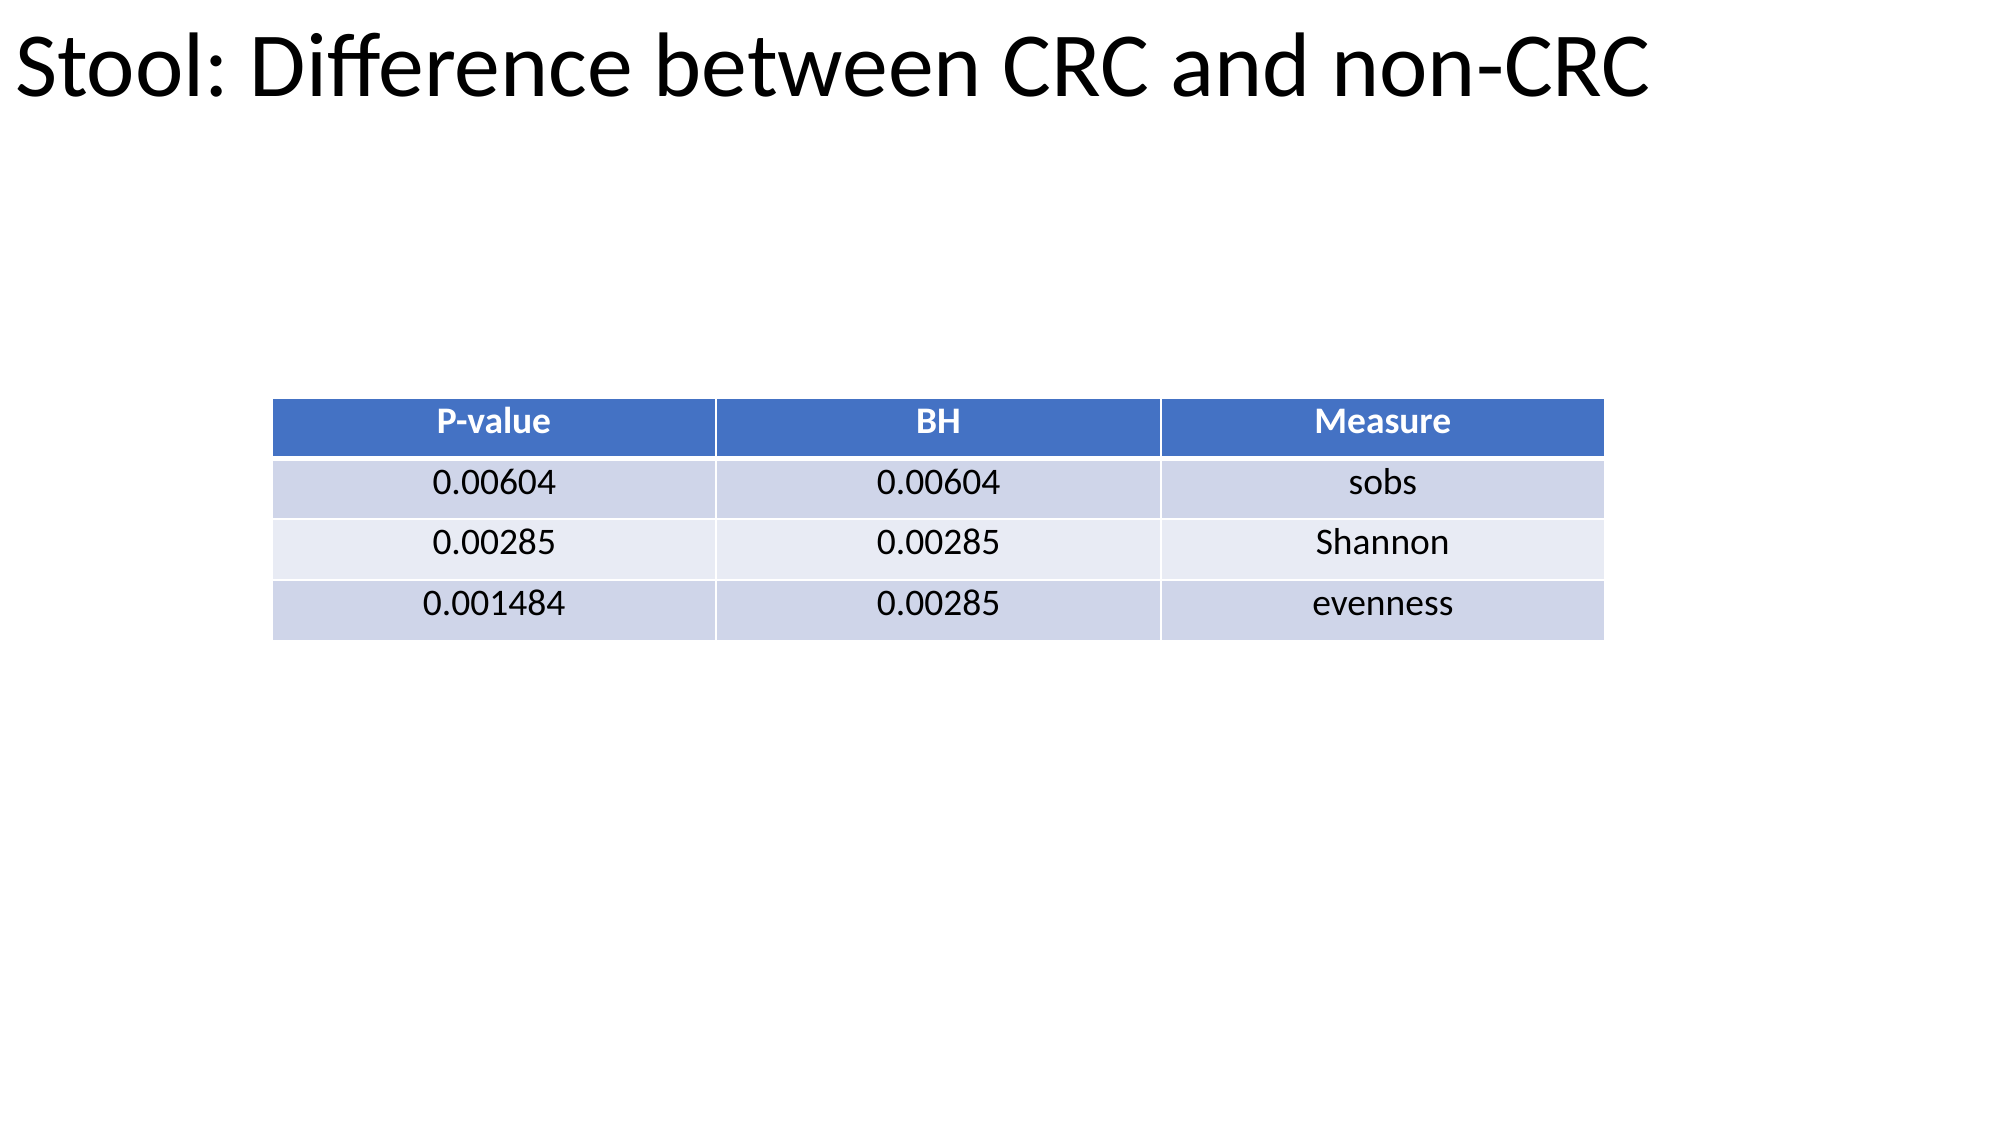

# Stool: Difference between CRC and non-CRC
| P-value | BH | Measure |
| --- | --- | --- |
| 0.00604 | 0.00604 | sobs |
| 0.00285 | 0.00285 | Shannon |
| 0.001484 | 0.00285 | evenness |